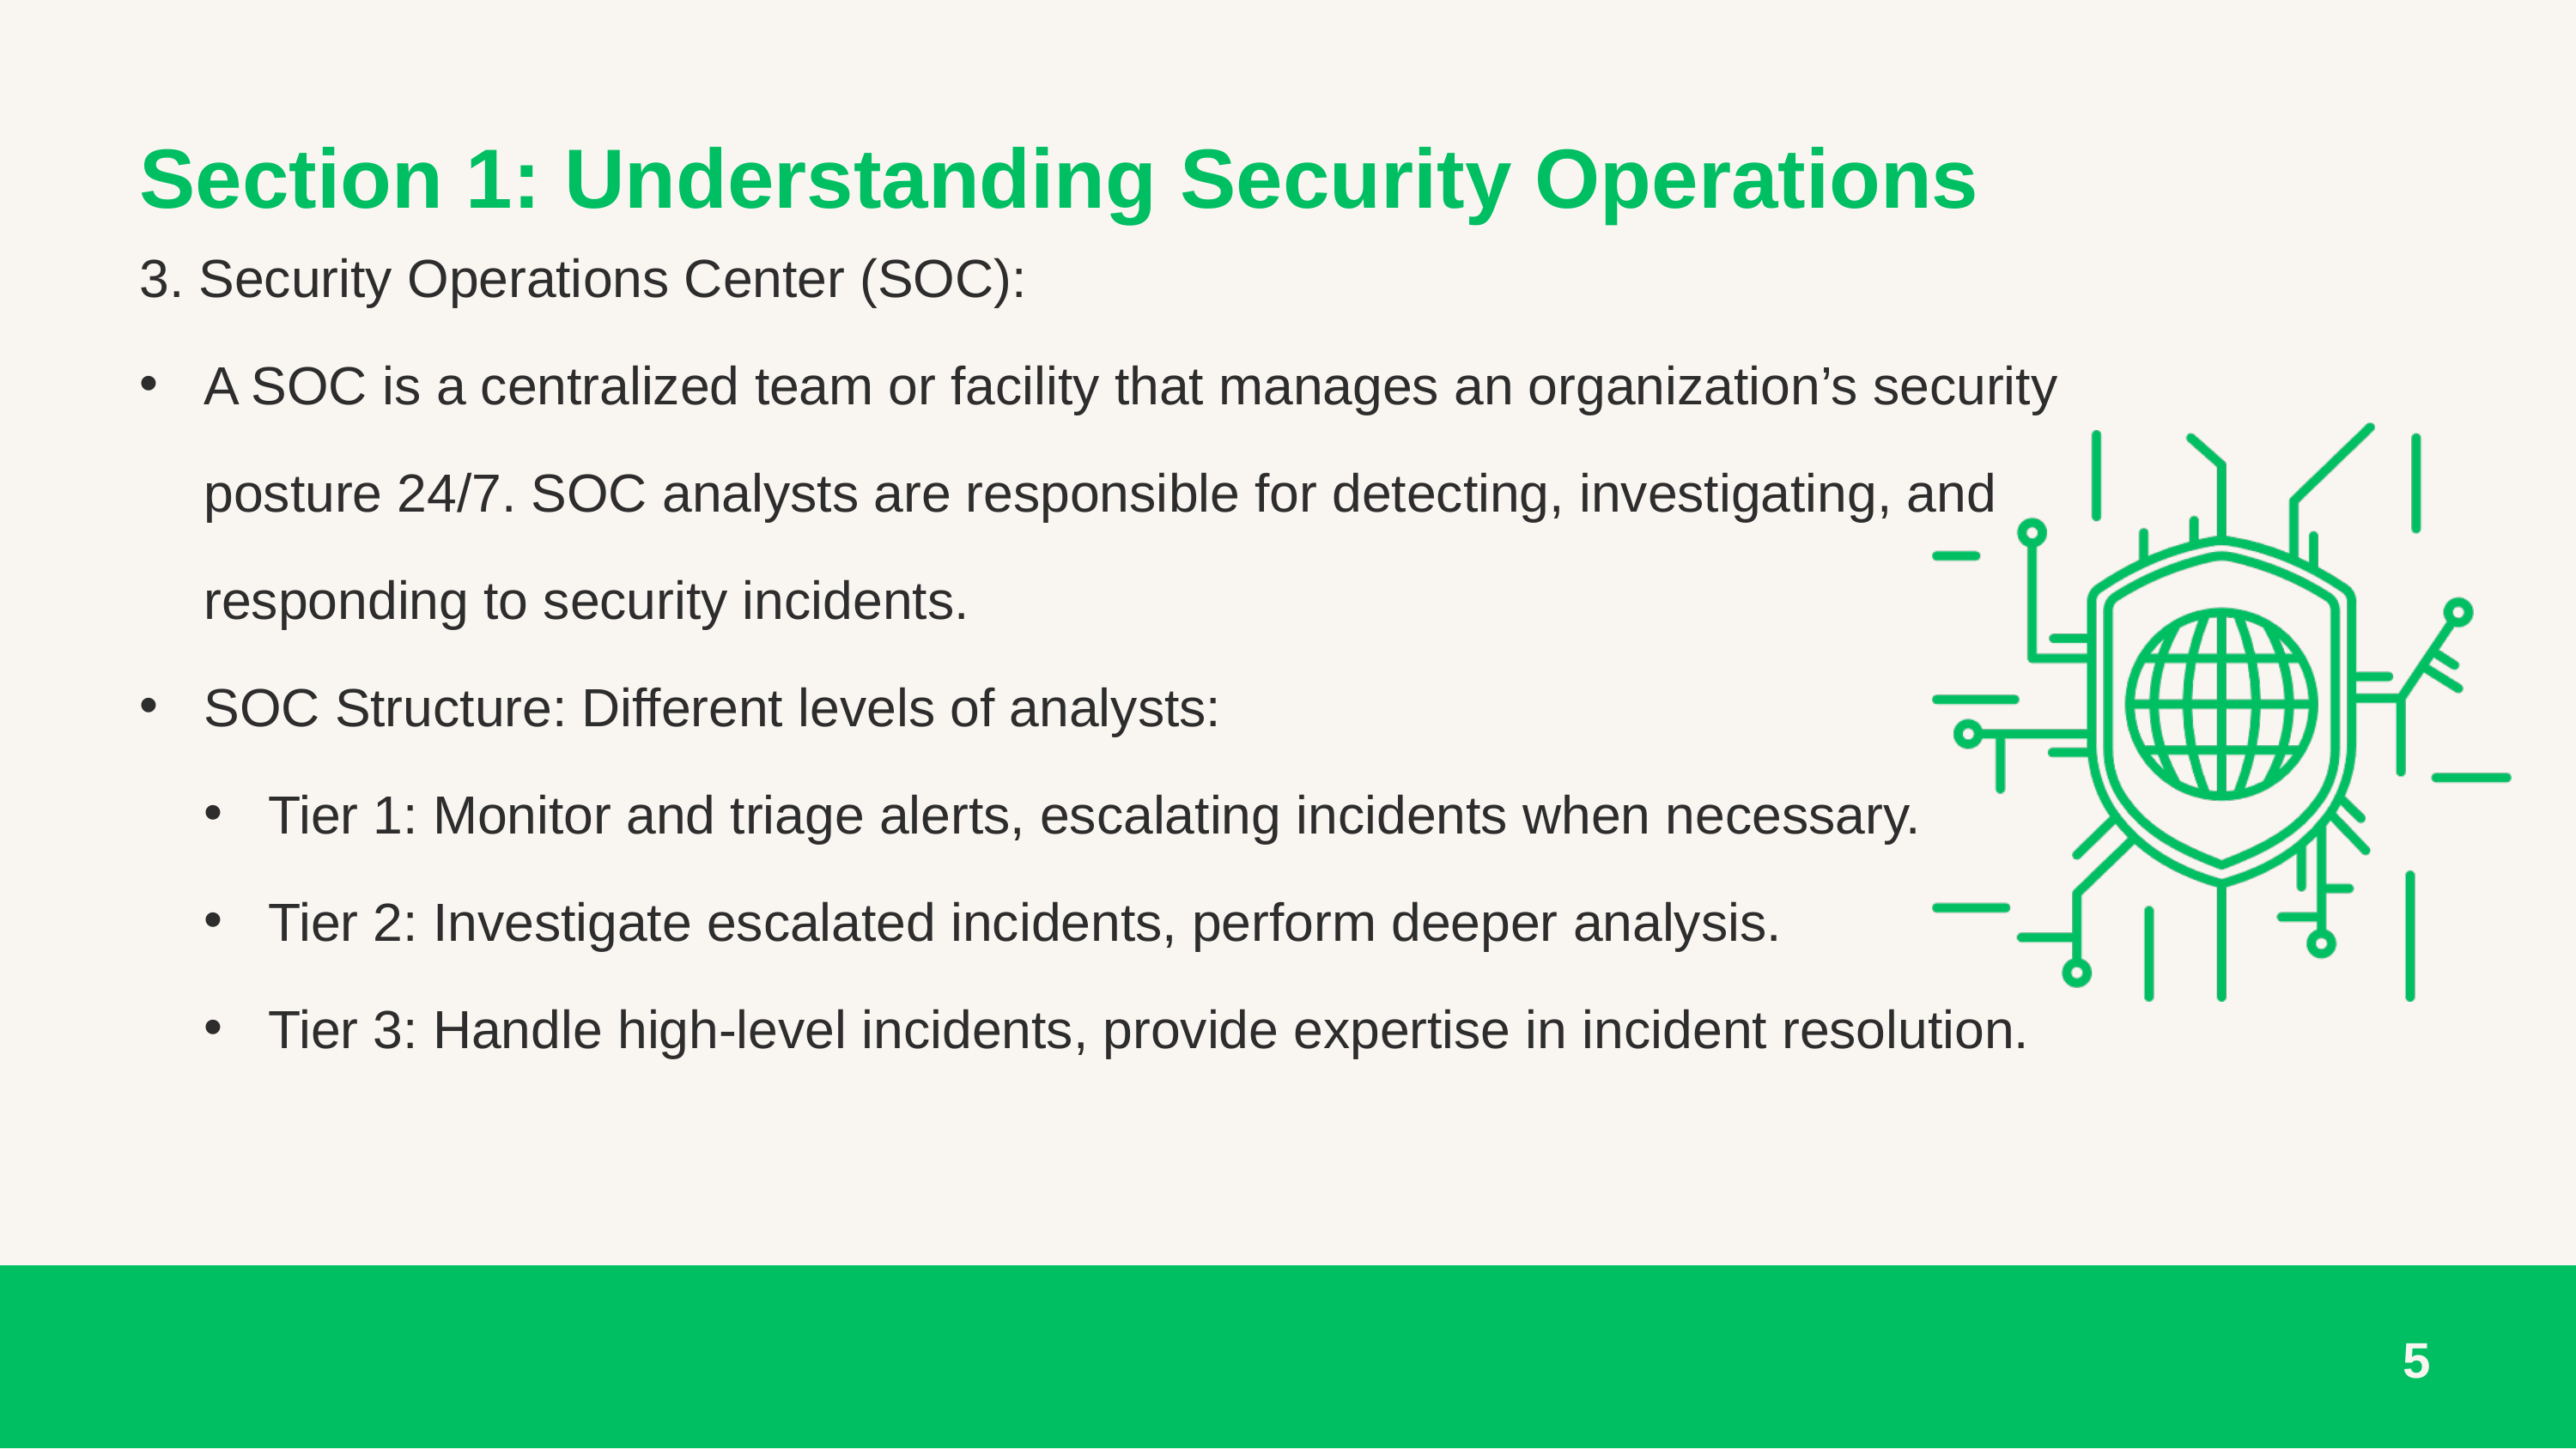

Section 1: Understanding Security Operations
3. Security Operations Center (SOC):
A SOC is a centralized team or facility that manages an organization’s security posture 24/7. SOC analysts are responsible for detecting, investigating, and responding to security incidents.
SOC Structure: Different levels of analysts:
Tier 1: Monitor and triage alerts, escalating incidents when necessary.
Tier 2: Investigate escalated incidents, perform deeper analysis.
Tier 3: Handle high-level incidents, provide expertise in incident resolution.

5